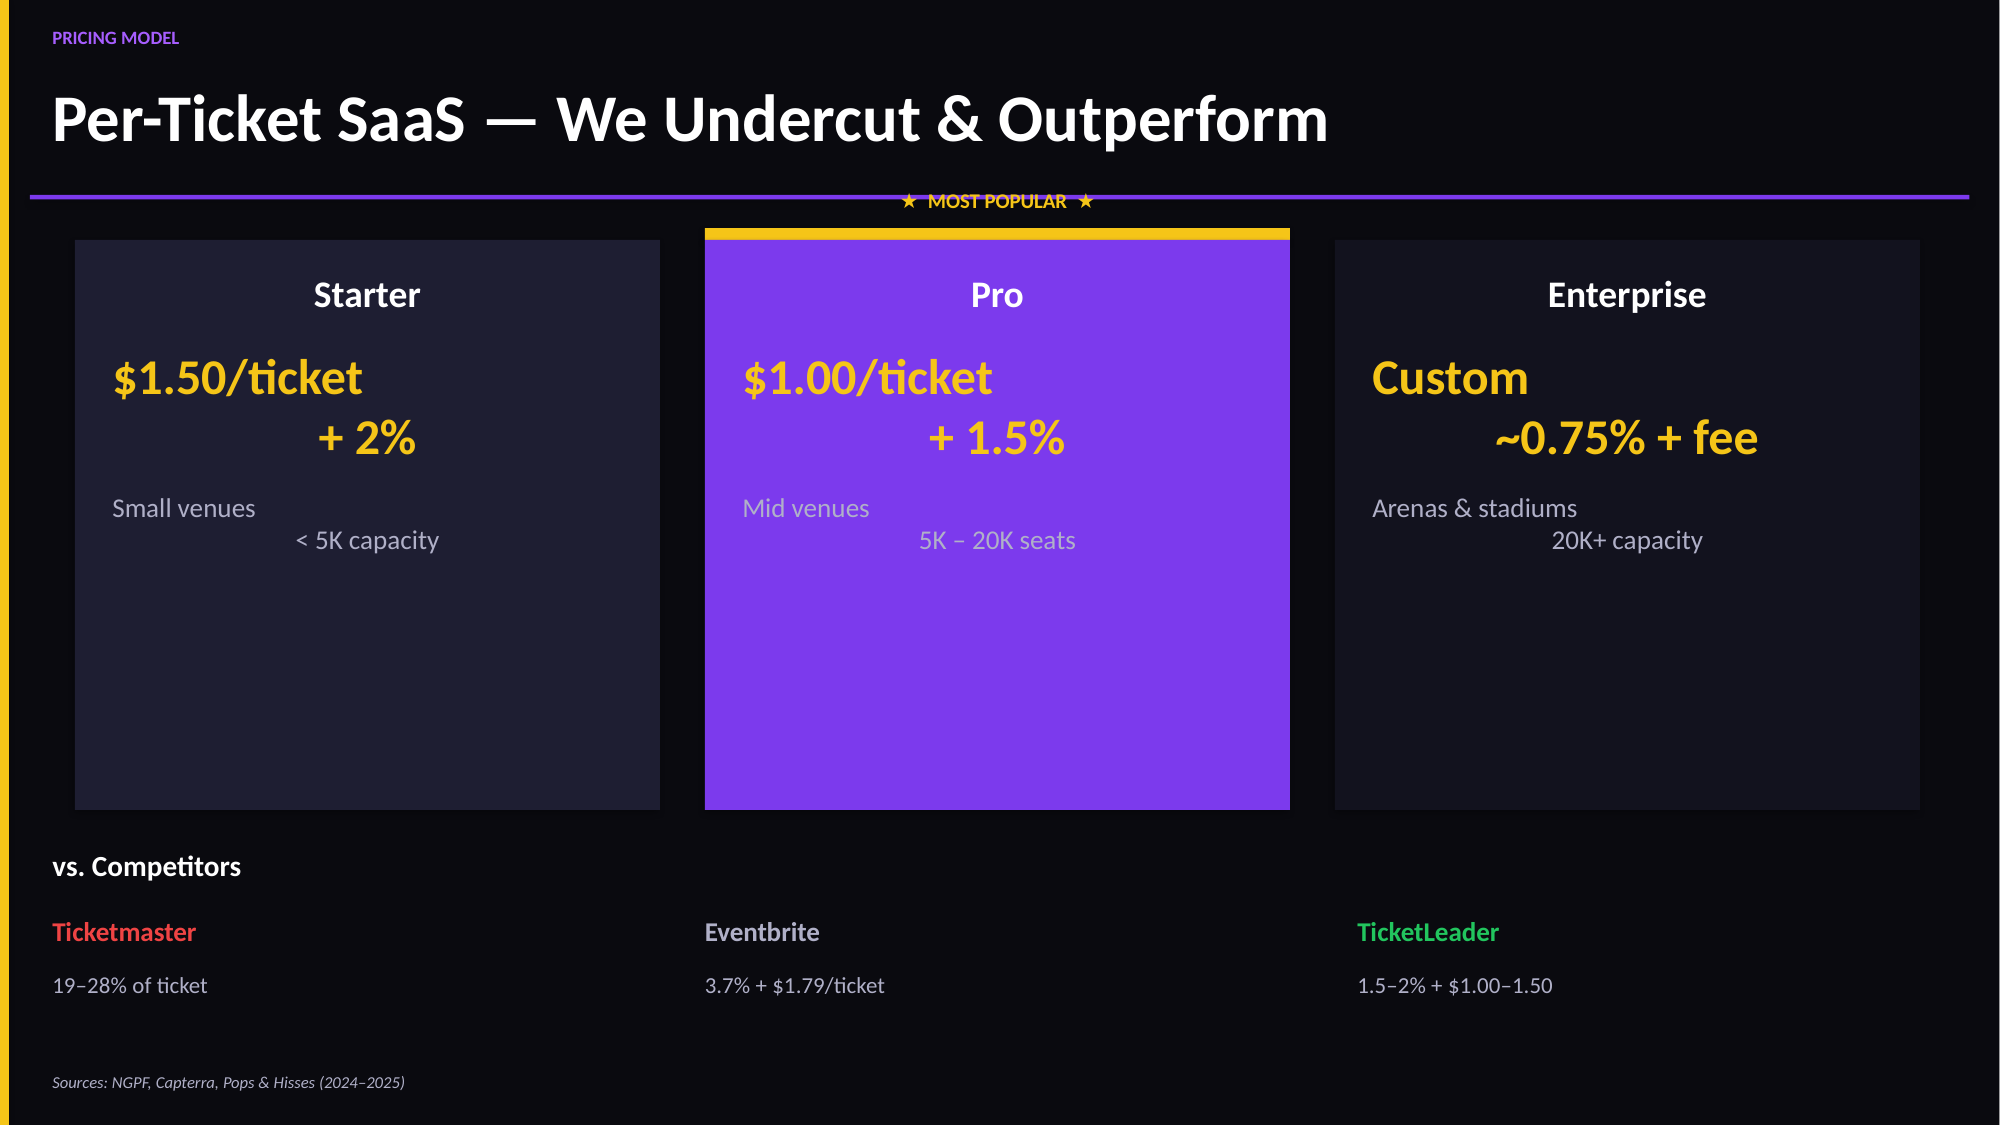

PRICING MODEL
Per-Ticket SaaS — We Undercut & Outperform
★  MOST POPULAR  ★

Starter
Pro
Enterprise
$1.50/ticket
+ 2%
$1.00/ticket
+ 1.5%
Custom
~0.75% + fee
Small venues
< 5K capacity
Mid venues
5K – 20K seats
Arenas & stadiums
20K+ capacity
vs. Competitors
Ticketmaster
Eventbrite
TicketLeader
19–28% of ticket
3.7% + $1.79/ticket
1.5–2% + $1.00–1.50
Sources: NGPF, Capterra, Pops & Hisses (2024–2025)